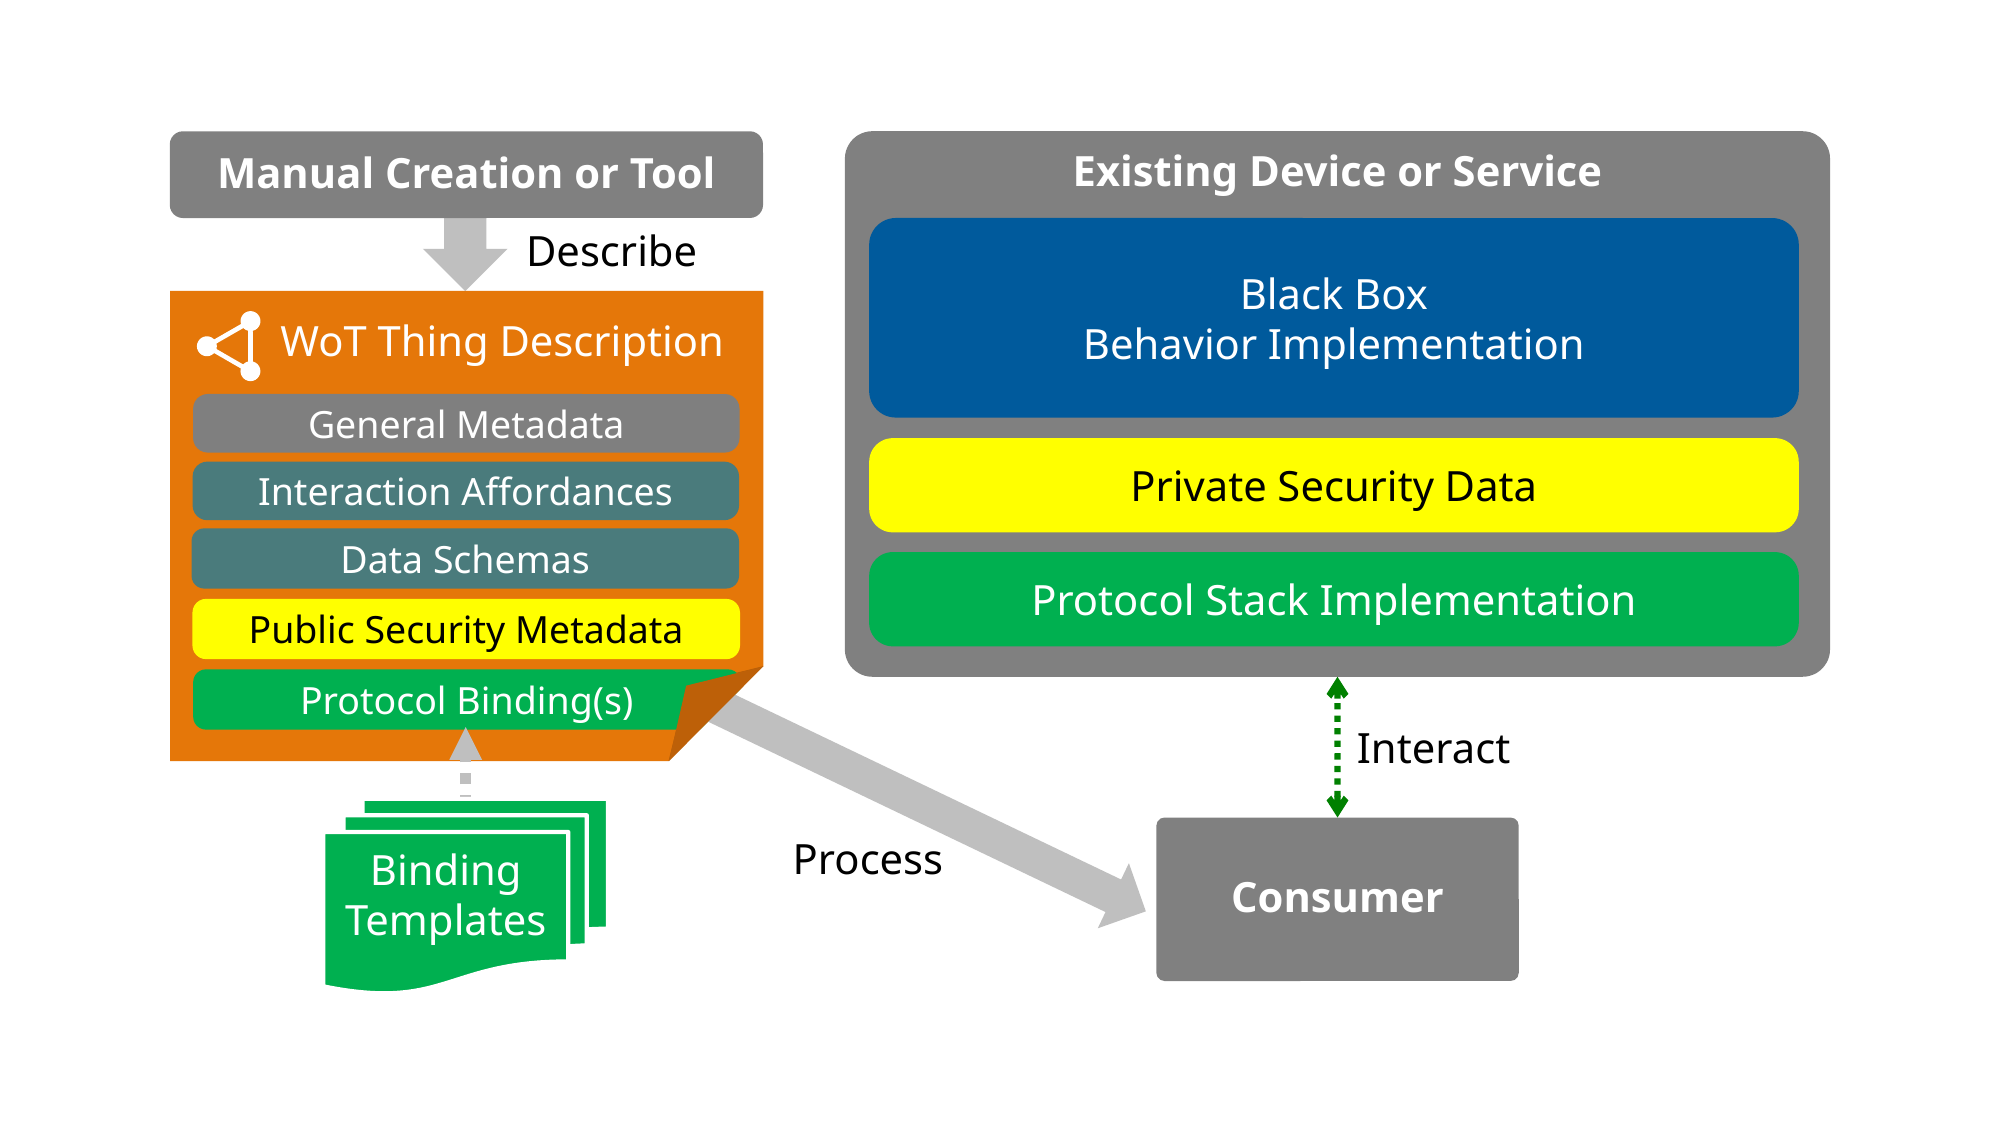

Existing Device or Service
Manual Creation or Tool

Describe
Black Box
Behavior Implementation
WoT Thing Description

General Metadata
Private Security Data
Interaction Affordances
Data Schemas
Protocol Stack Implementation

Public Security Metadata

Protocol Binding(s)
Interact
Binding
Templates
Consumer
Process